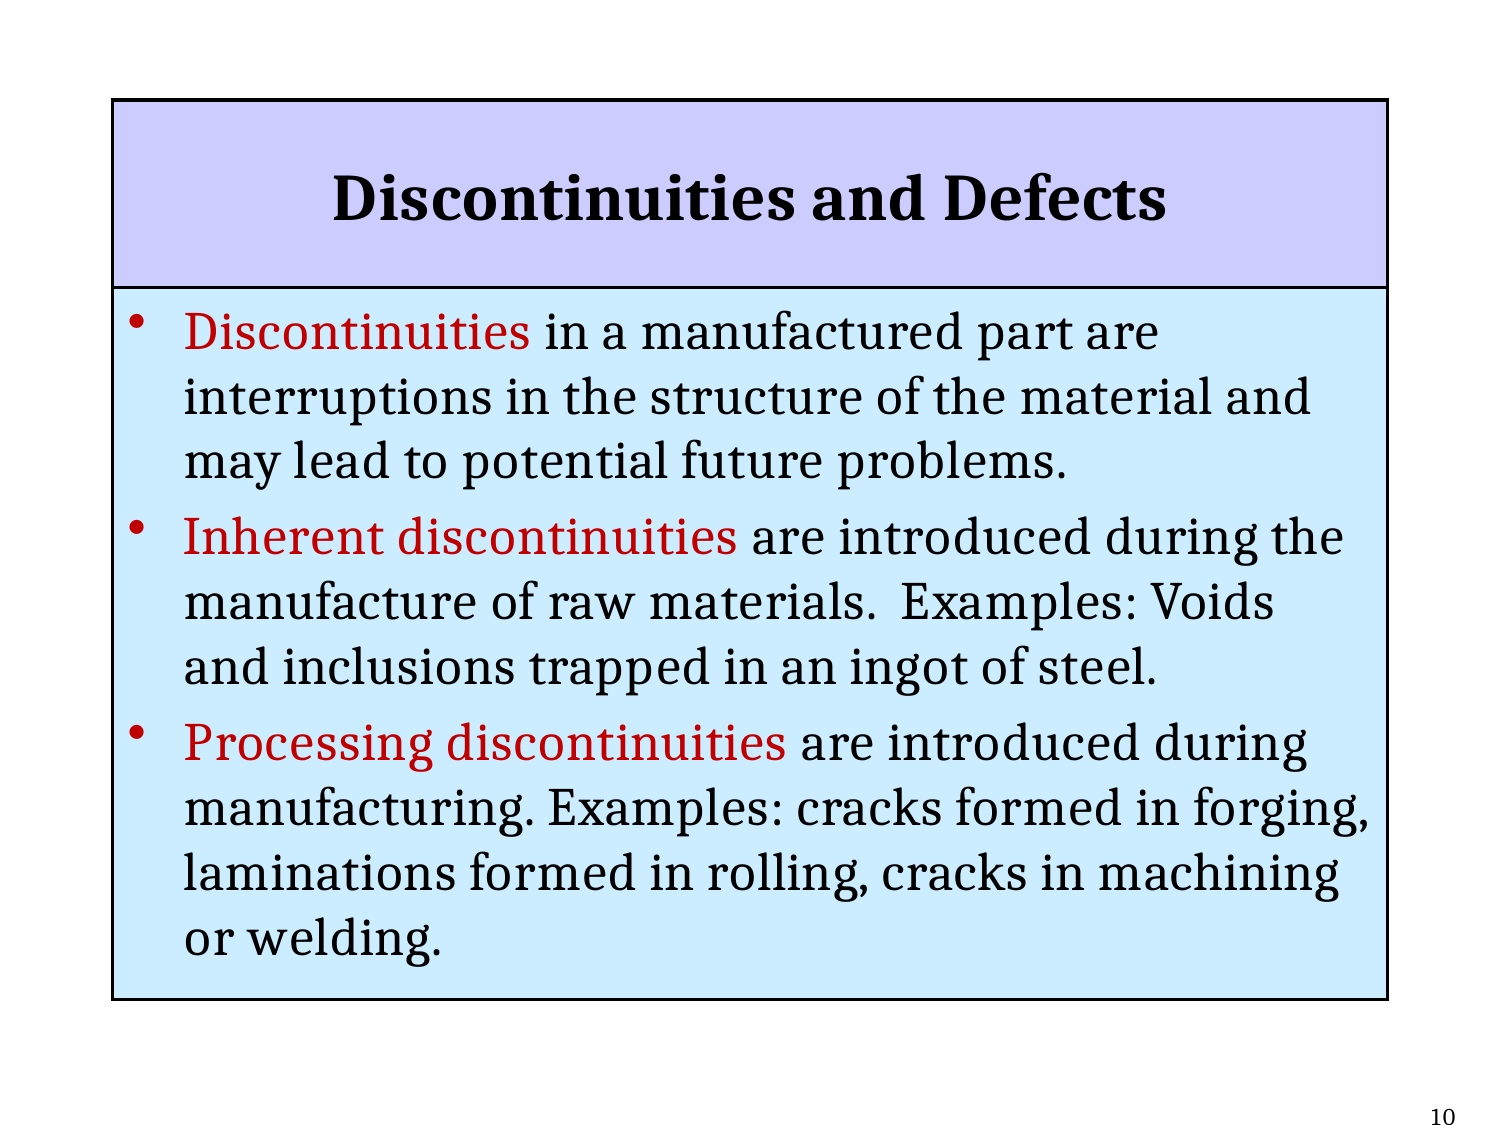

# Discontinuities and Defects
Discontinuities in a manufactured part are interruptions in the structure of the material and  may lead to potential future problems.
Inherent discontinuities are introduced during the manufacture of raw materials.  Examples: Voids and inclusions trapped in an ingot of steel.
Processing discontinuities are introduced during manufacturing. Examples: cracks formed in forging, laminations formed in rolling, cracks in machining or welding.

10